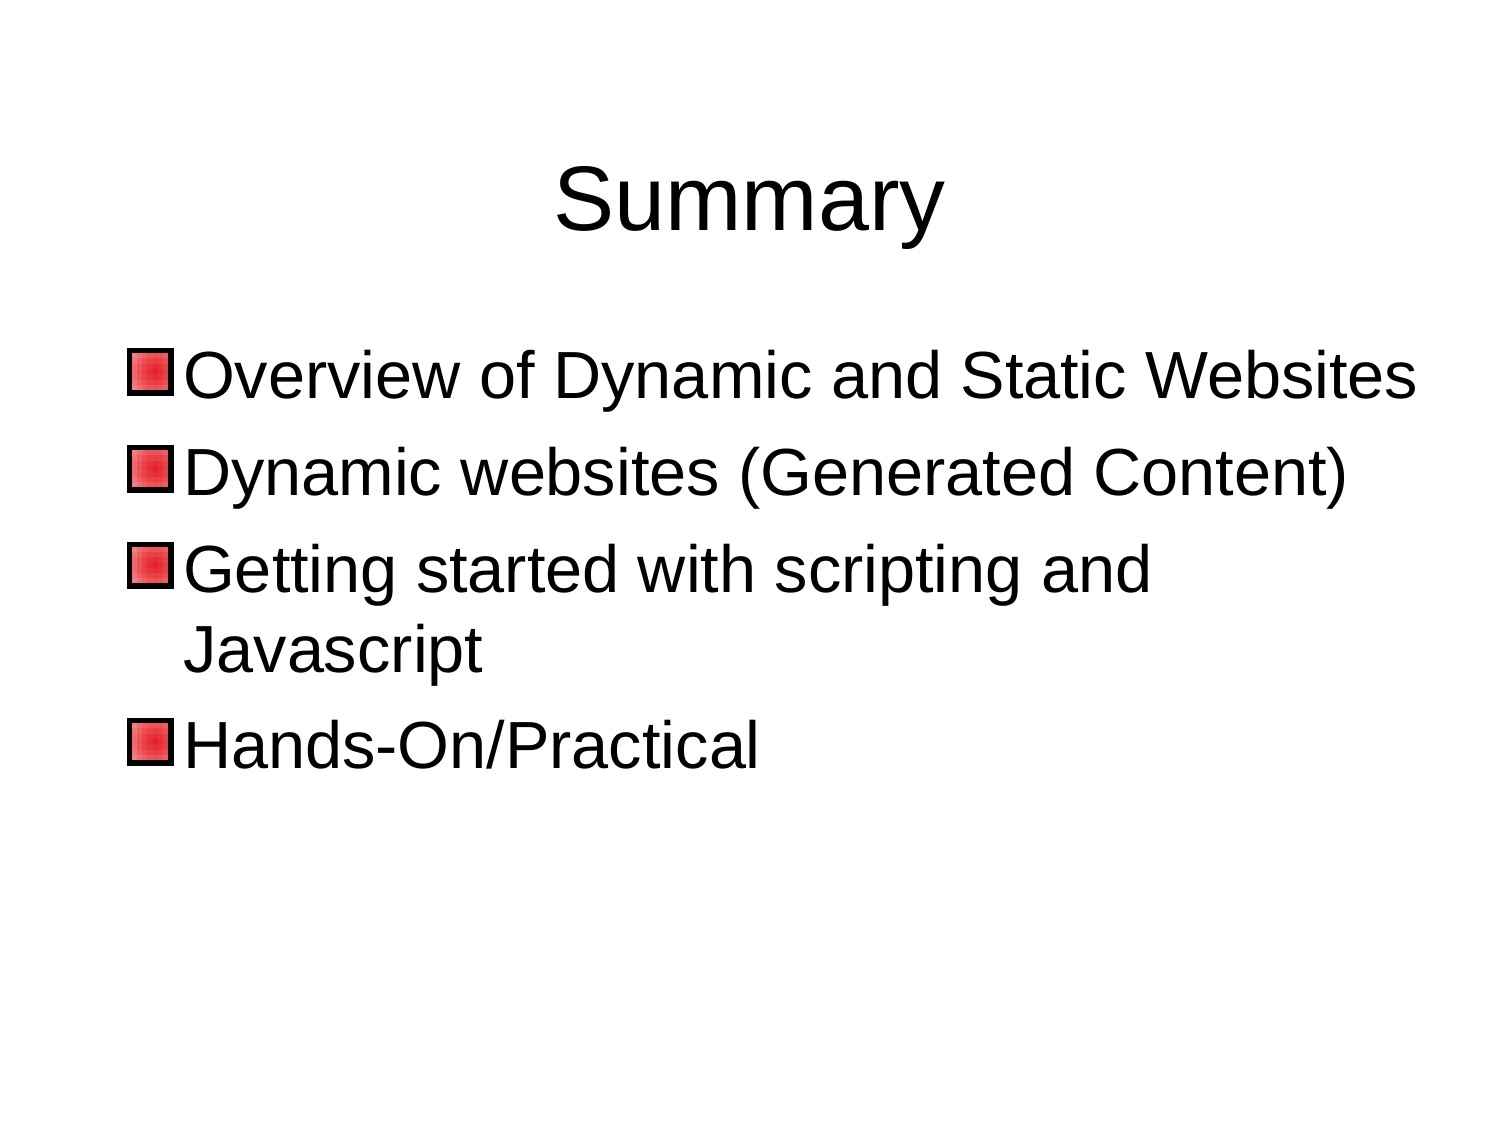

Summary
Overview of Dynamic and Static Websites
Dynamic websites (Generated Content)
Getting started with scripting and Javascript
Hands-On/Practical